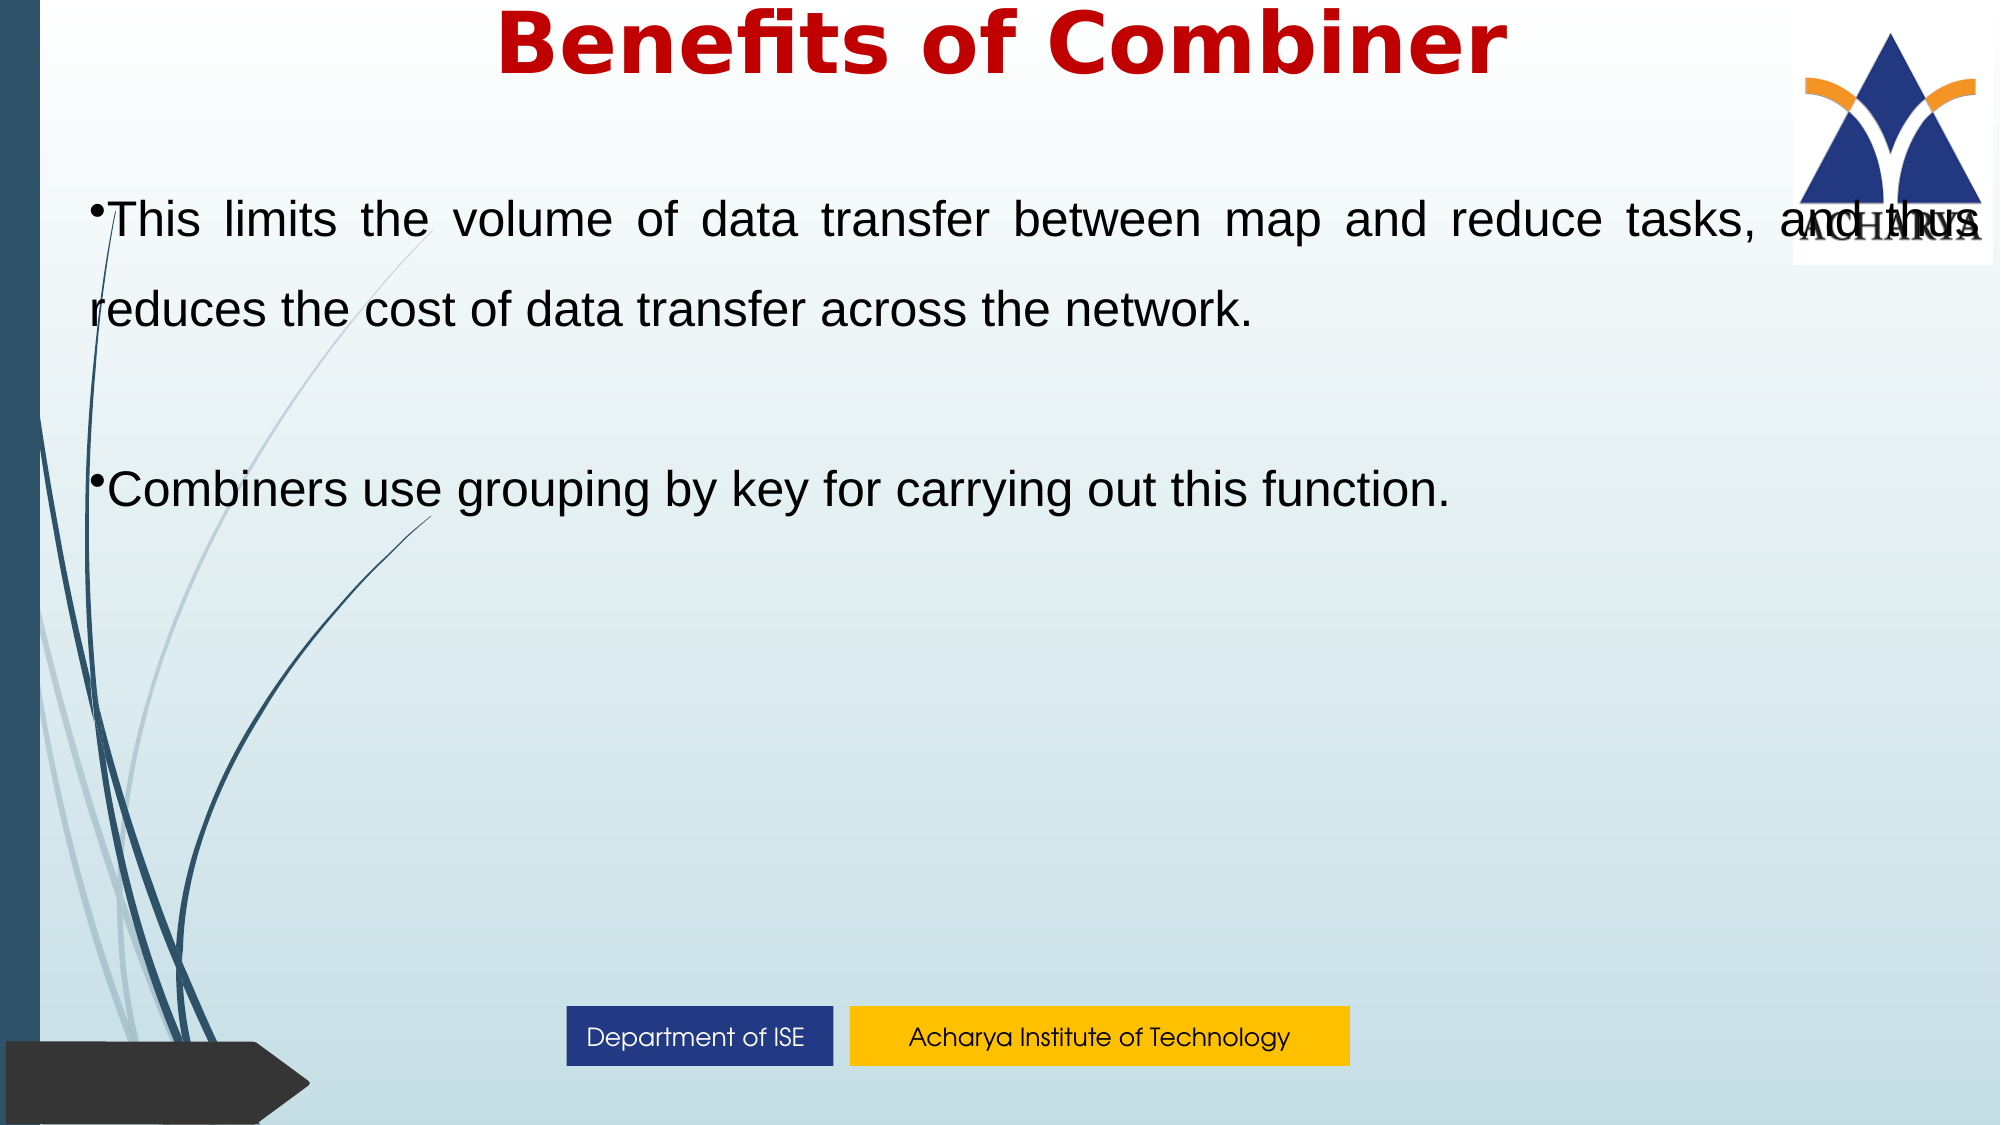

# Benefits of Combiner
This limits the volume of data transfer between map and reduce tasks, and thus reduces the cost of data transfer across the network.

Combiners use grouping by key for carrying out this function.